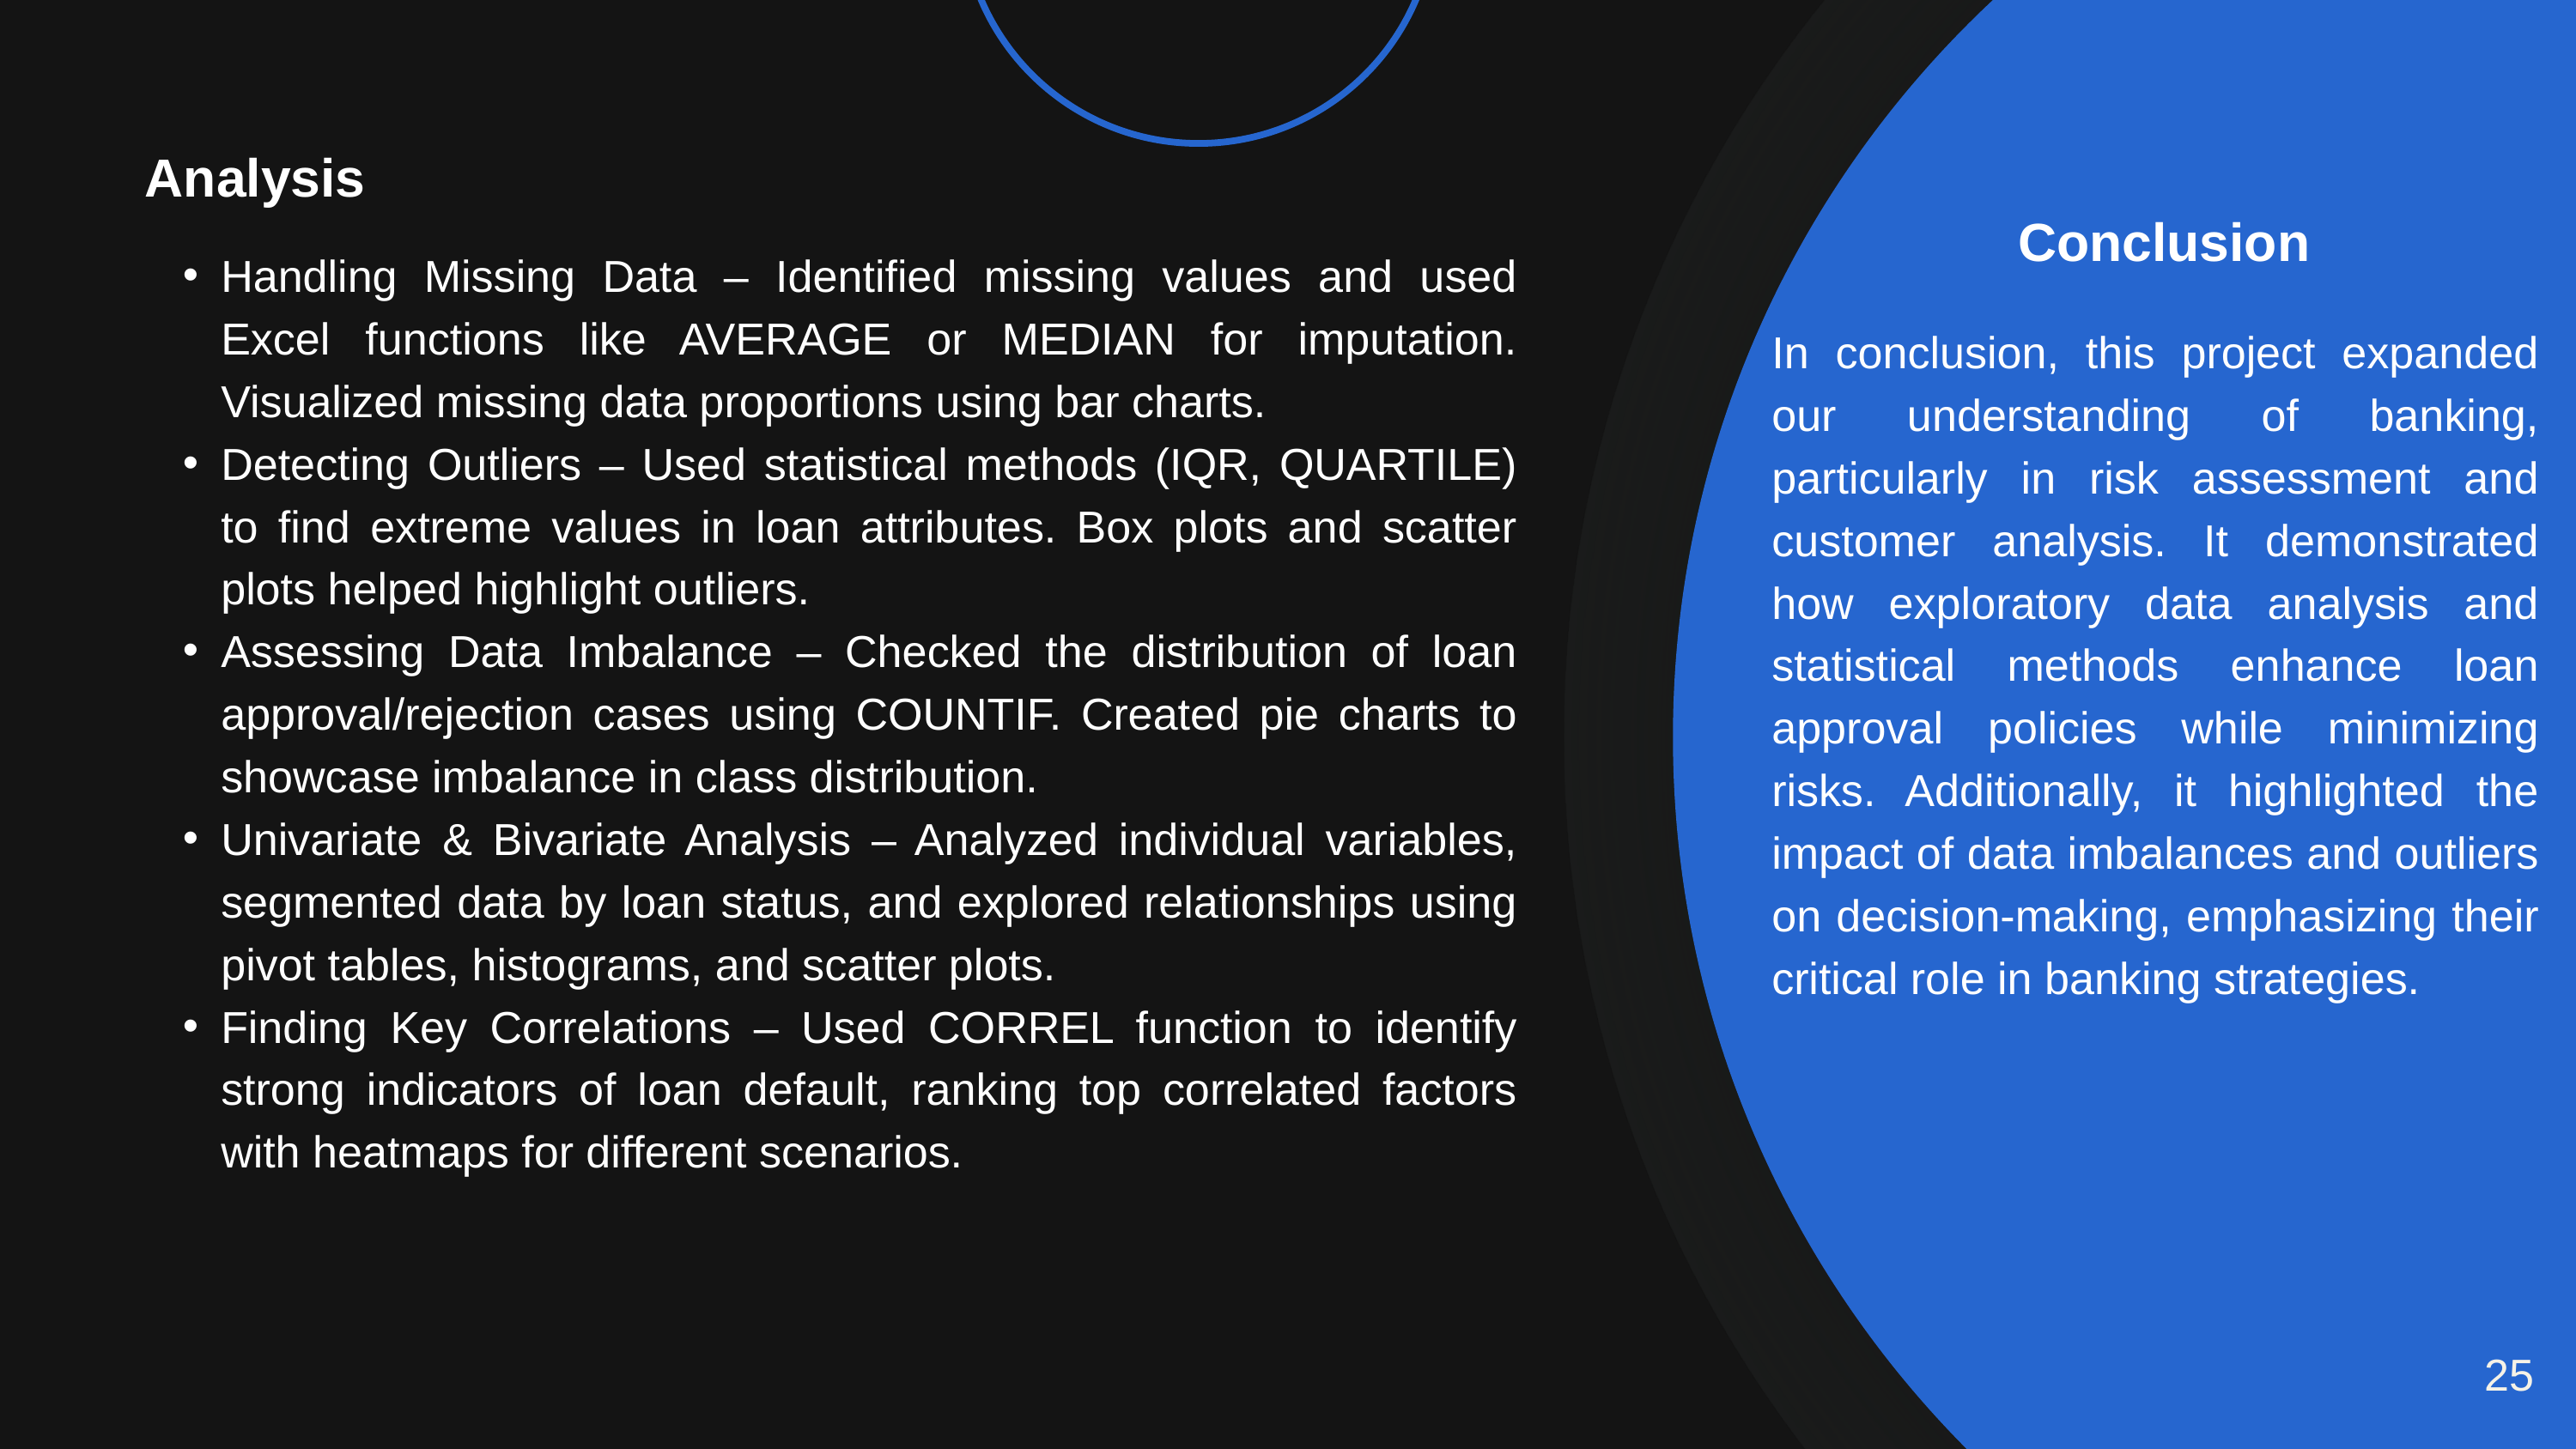

Analysis
Conclusion
Handling Missing Data – Identified missing values and used Excel functions like AVERAGE or MEDIAN for imputation. Visualized missing data proportions using bar charts.
Detecting Outliers – Used statistical methods (IQR, QUARTILE) to find extreme values in loan attributes. Box plots and scatter plots helped highlight outliers.
Assessing Data Imbalance – Checked the distribution of loan approval/rejection cases using COUNTIF. Created pie charts to showcase imbalance in class distribution.
Univariate & Bivariate Analysis – Analyzed individual variables, segmented data by loan status, and explored relationships using pivot tables, histograms, and scatter plots.
Finding Key Correlations – Used CORREL function to identify strong indicators of loan default, ranking top correlated factors with heatmaps for different scenarios.

In conclusion, this project expanded our understanding of banking, particularly in risk assessment and customer analysis. It demonstrated how exploratory data analysis and statistical methods enhance loan approval policies while minimizing risks. Additionally, it highlighted the impact of data imbalances and outliers on decision-making, emphasizing their critical role in banking strategies.

25